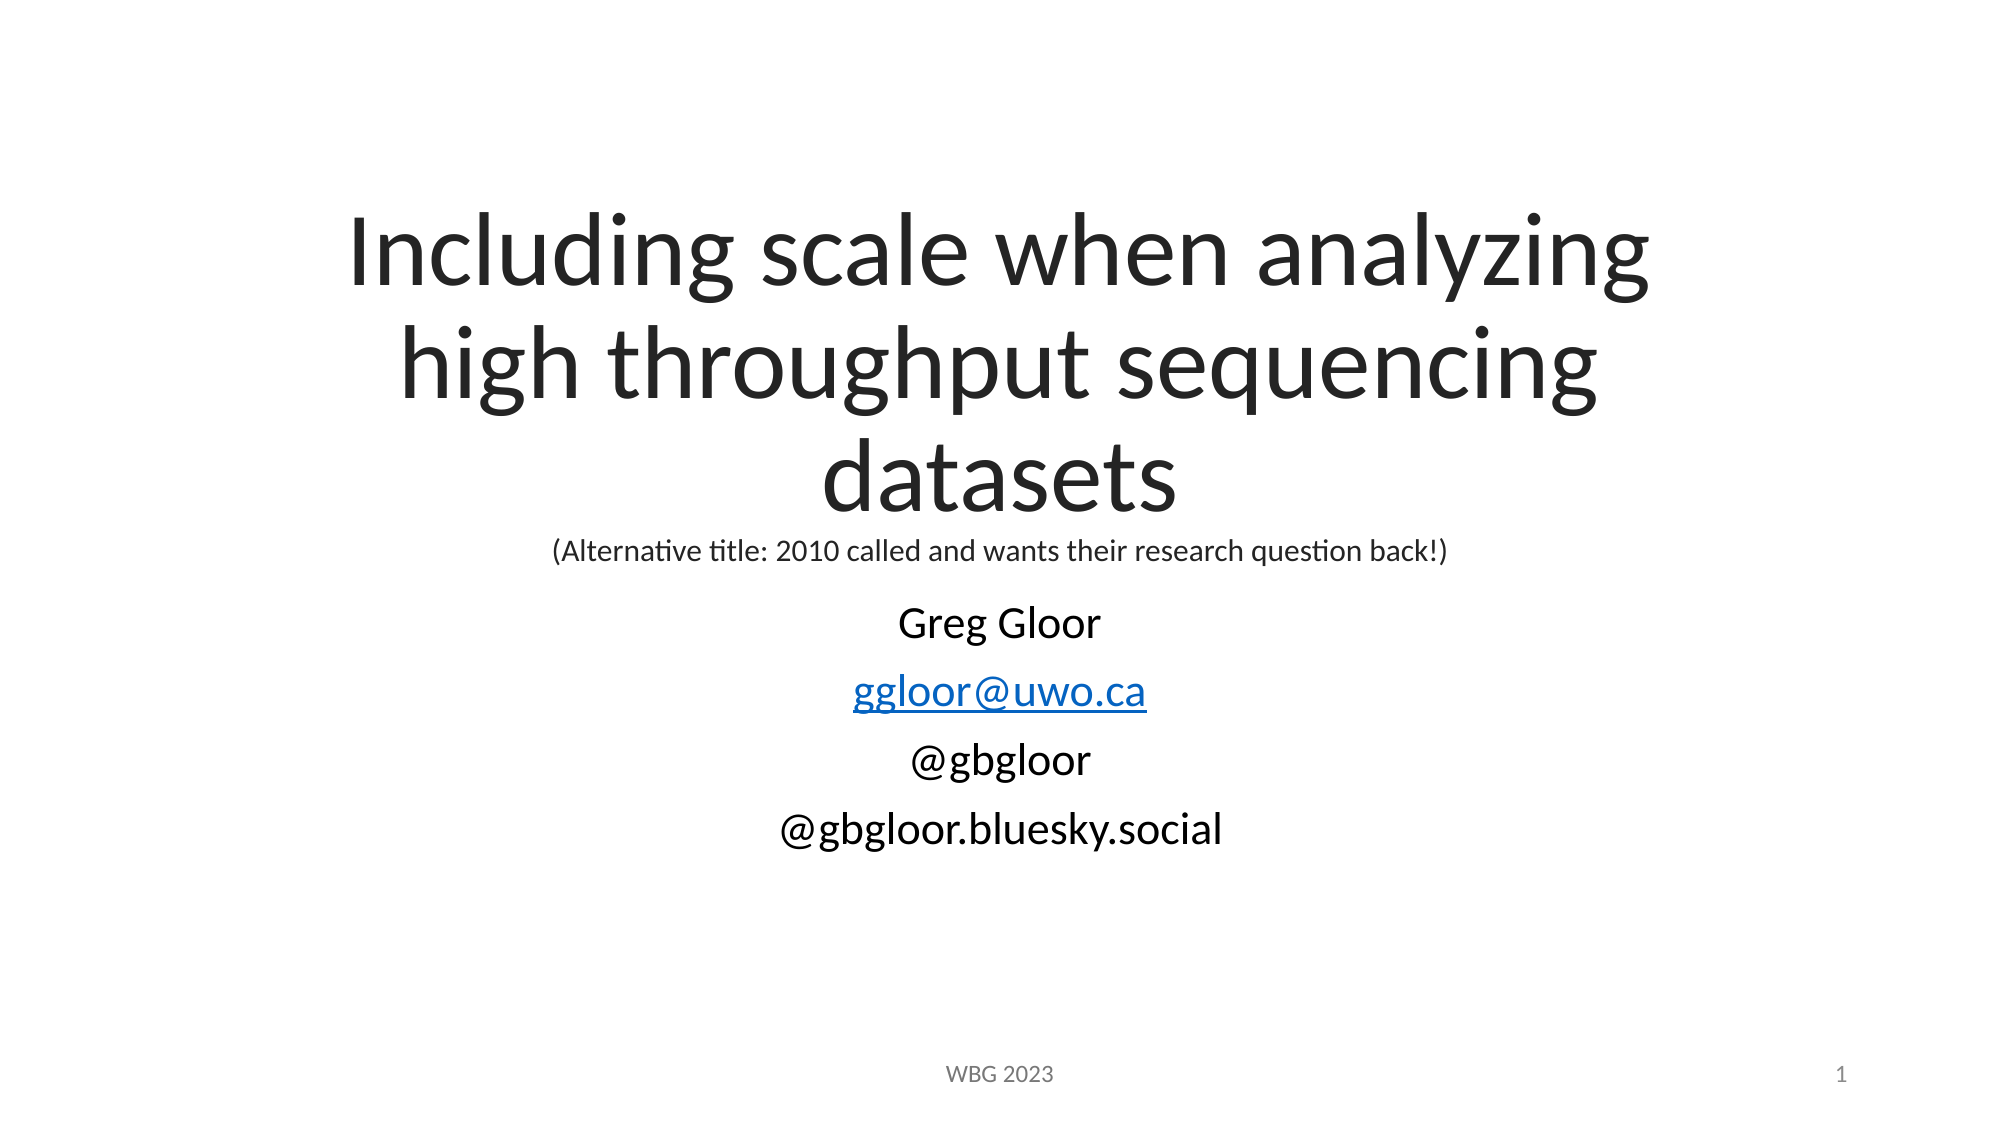

# Including scale when analyzing high throughput sequencing datasets (Alternative title: 2010 called and wants their research question back!)
Greg Gloor
ggloor@uwo.ca
@gbgloor
@gbgloor.bluesky.social

WBG 2023
1